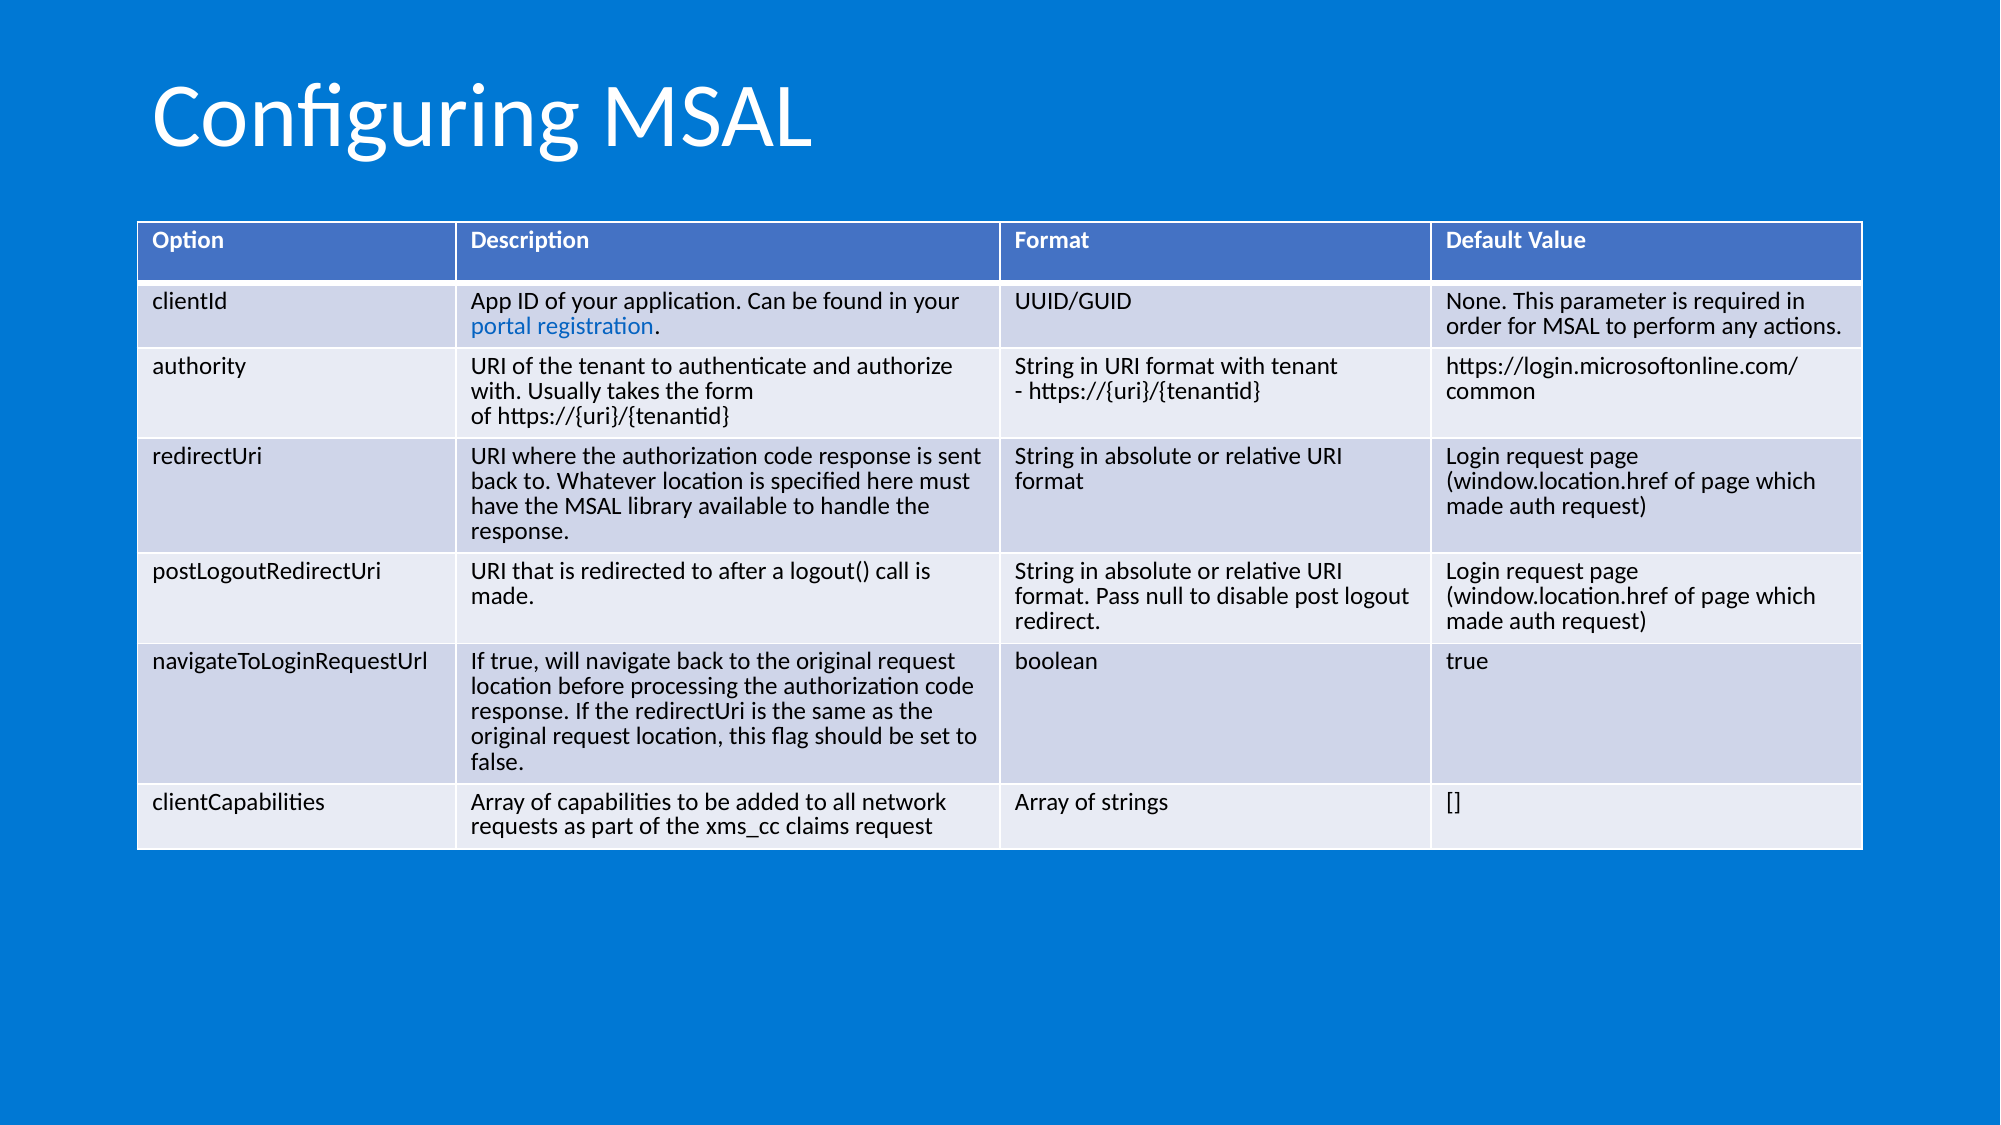

Configuring MSAL
| Option | Description | Format | Default Value |
| --- | --- | --- | --- |
| clientId | App ID of your application. Can be found in your portal registration. | UUID/GUID | None. This parameter is required in order for MSAL to perform any actions. |
| authority | URI of the tenant to authenticate and authorize with. Usually takes the form of https://{uri}/{tenantid} | String in URI format with tenant - https://{uri}/{tenantid} | https://login.microsoftonline.com/common |
| redirectUri | URI where the authorization code response is sent back to. Whatever location is specified here must have the MSAL library available to handle the response. | String in absolute or relative URI format | Login request page (window.location.href of page which made auth request) |
| postLogoutRedirectUri | URI that is redirected to after a logout() call is made. | String in absolute or relative URI format. Pass null to disable post logout redirect. | Login request page (window.location.href of page which made auth request) |
| navigateToLoginRequestUrl | If true, will navigate back to the original request location before processing the authorization code response. If the redirectUri is the same as the original request location, this flag should be set to false. | boolean | true |
| clientCapabilities | Array of capabilities to be added to all network requests as part of the xms\_cc claims request | Array of strings | [] |